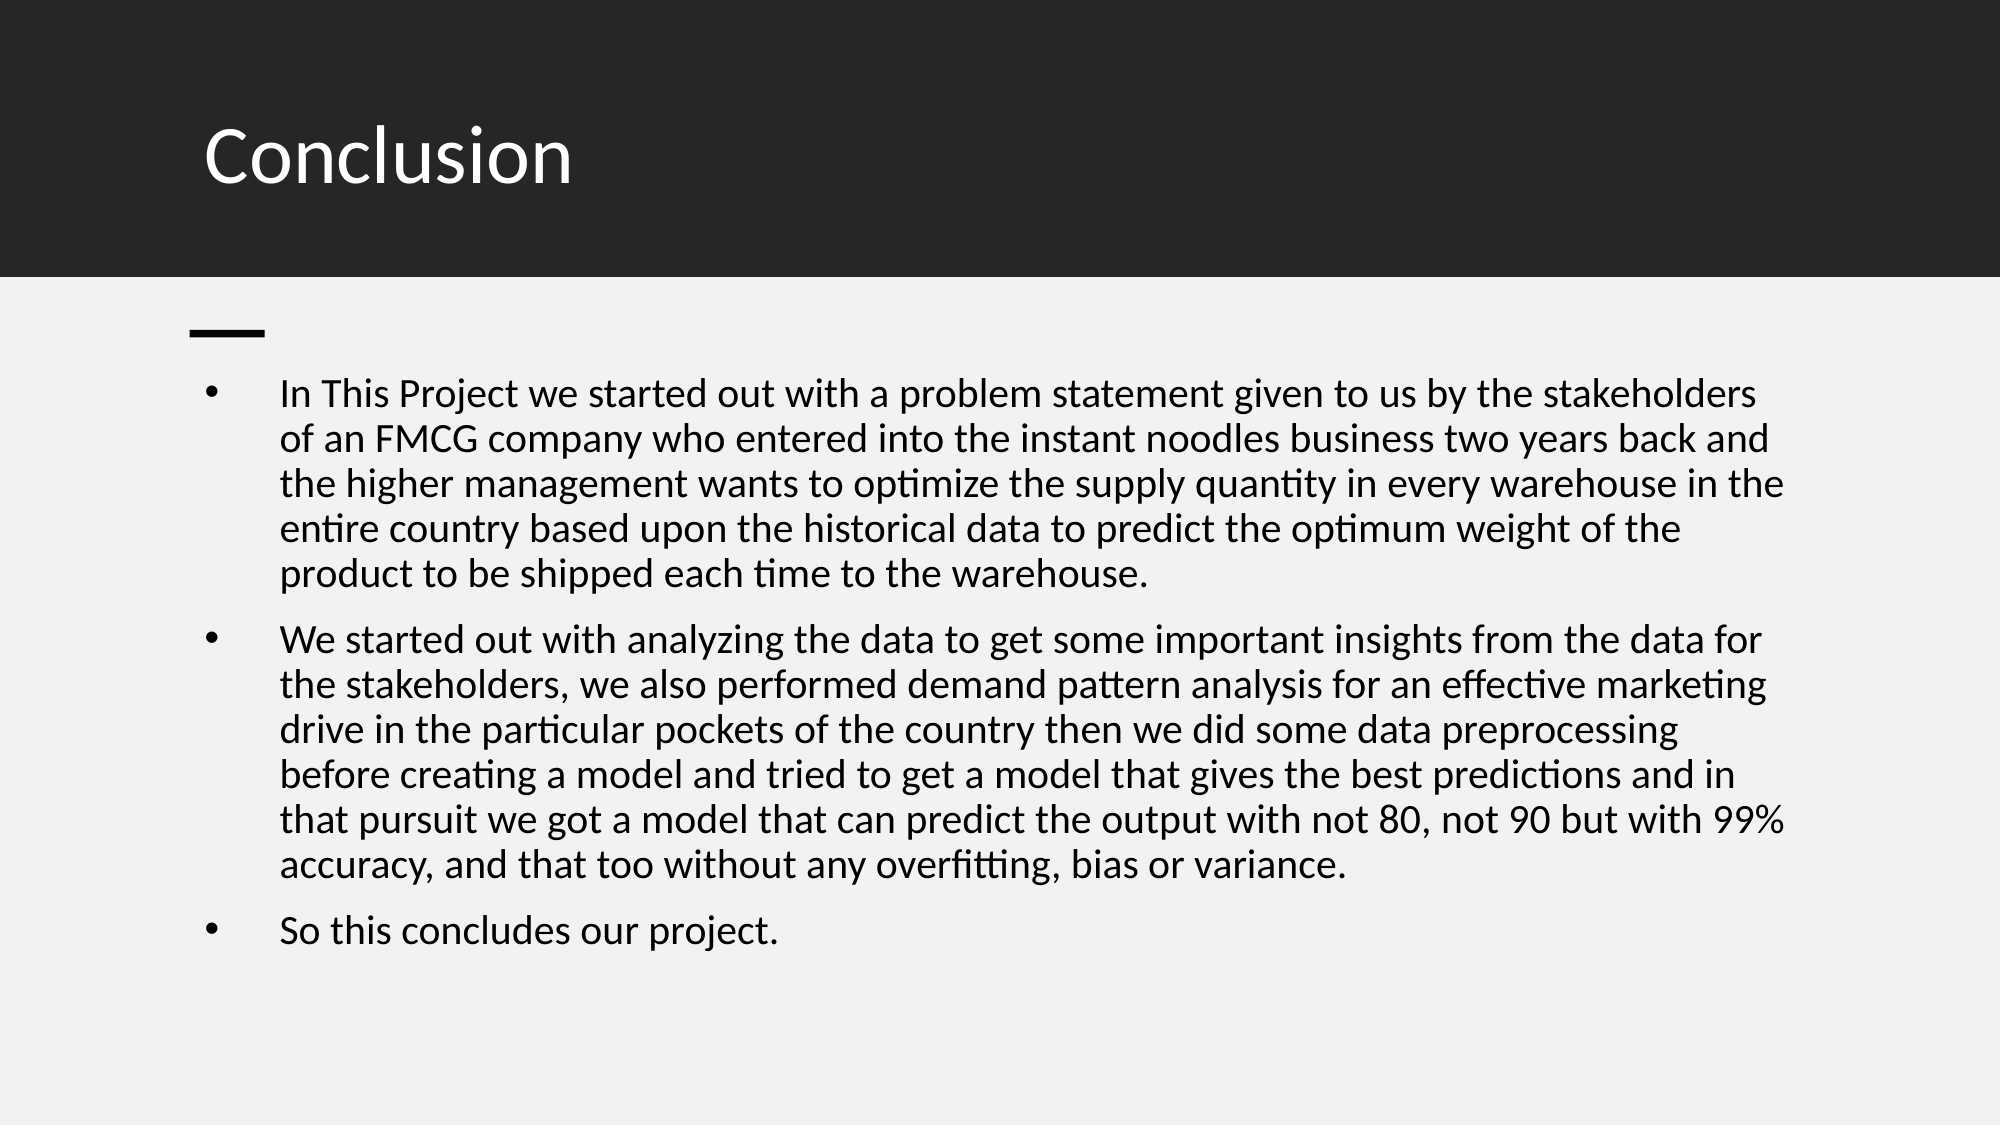

# Conclusion

In This Project we started out with a problem statement given to us by the stakeholders of an FMCG company who entered into the instant noodles business two years back and the higher management wants to optimize the supply quantity in every warehouse in the entire country based upon the historical data to predict the optimum weight of the product to be shipped each time to the warehouse.
We started out with analyzing the data to get some important insights from the data for the stakeholders, we also performed demand pattern analysis for an effective marketing drive in the particular pockets of the country then we did some data preprocessing before creating a model and tried to get a model that gives the best predictions and in that pursuit we got a model that can predict the output with not 80, not 90 but with 99% accuracy, and that too without any overfitting, bias or variance.
So this concludes our project.